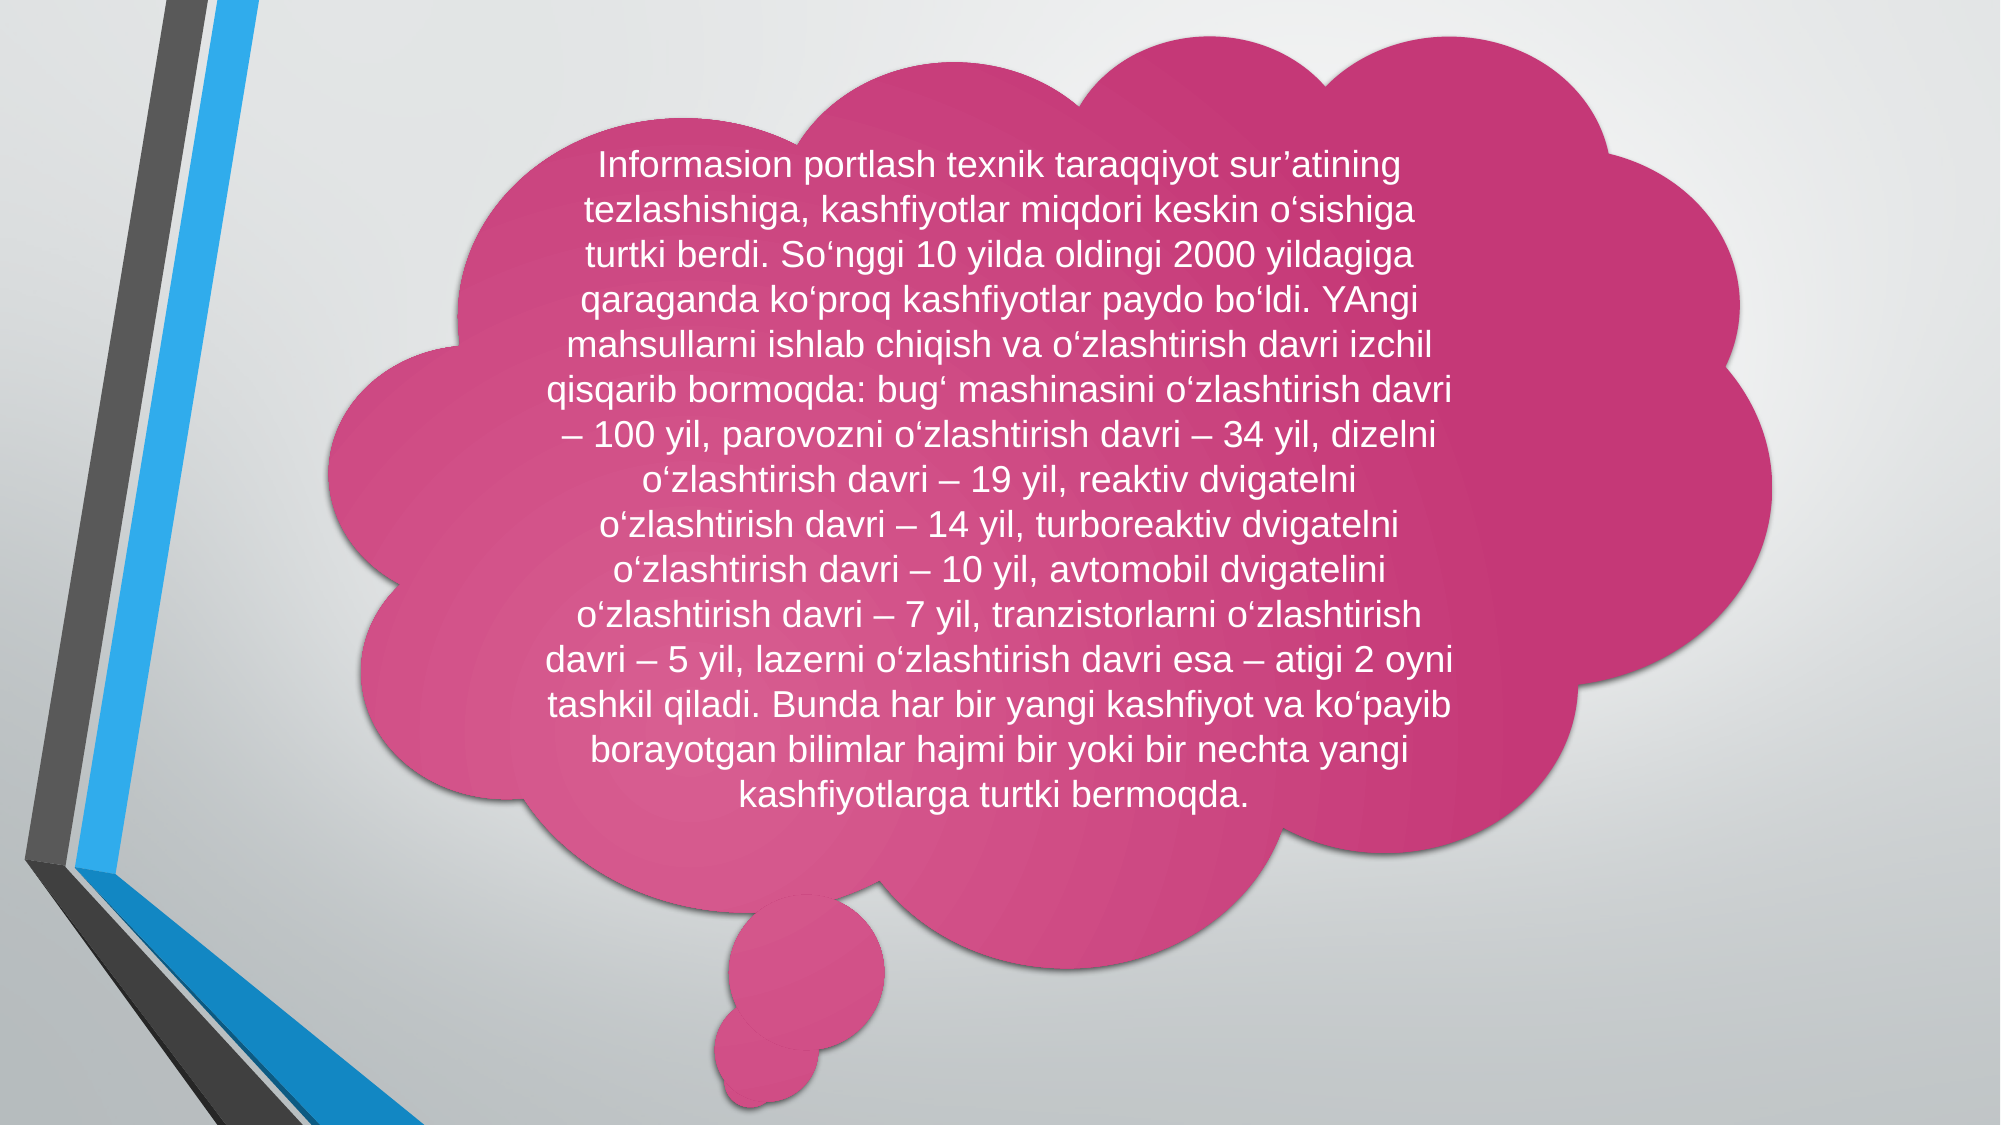

Informasion portlash texnik taraqqiyot sur’atining tezlashishiga, kashfiyotlar miqdori keskin o‘sishiga turtki berdi. So‘nggi 10 yilda oldingi 2000 yildagiga qaraganda ko‘proq kashfiyotlar paydo bo‘ldi. YAngi mahsullarni ishlab chiqish va o‘zlashtirish davri izchil qisqarib bormoqda: bug‘ mashinasini o‘zlashtirish davri – 100 yil, parovozni o‘zlashtirish davri – 34 yil, dizelni o‘zlashtirish davri – 19 yil, reaktiv dvigatelni o‘zlashtirish davri – 14 yil, turboreaktiv dvigatelni o‘zlashtirish davri – 10 yil, avtomobil dvigatelini o‘zlashtirish davri – 7 yil, tranzistorlarni o‘zlashtirish davri – 5 yil, lazerni o‘zlashtirish davri esa – atigi 2 oyni tashkil qiladi. Bunda har bir yangi kashfiyot va ko‘payib borayotgan bilimlar hajmi bir yoki bir nechta yangi kashfiyotlarga turtki bermoqda.
#